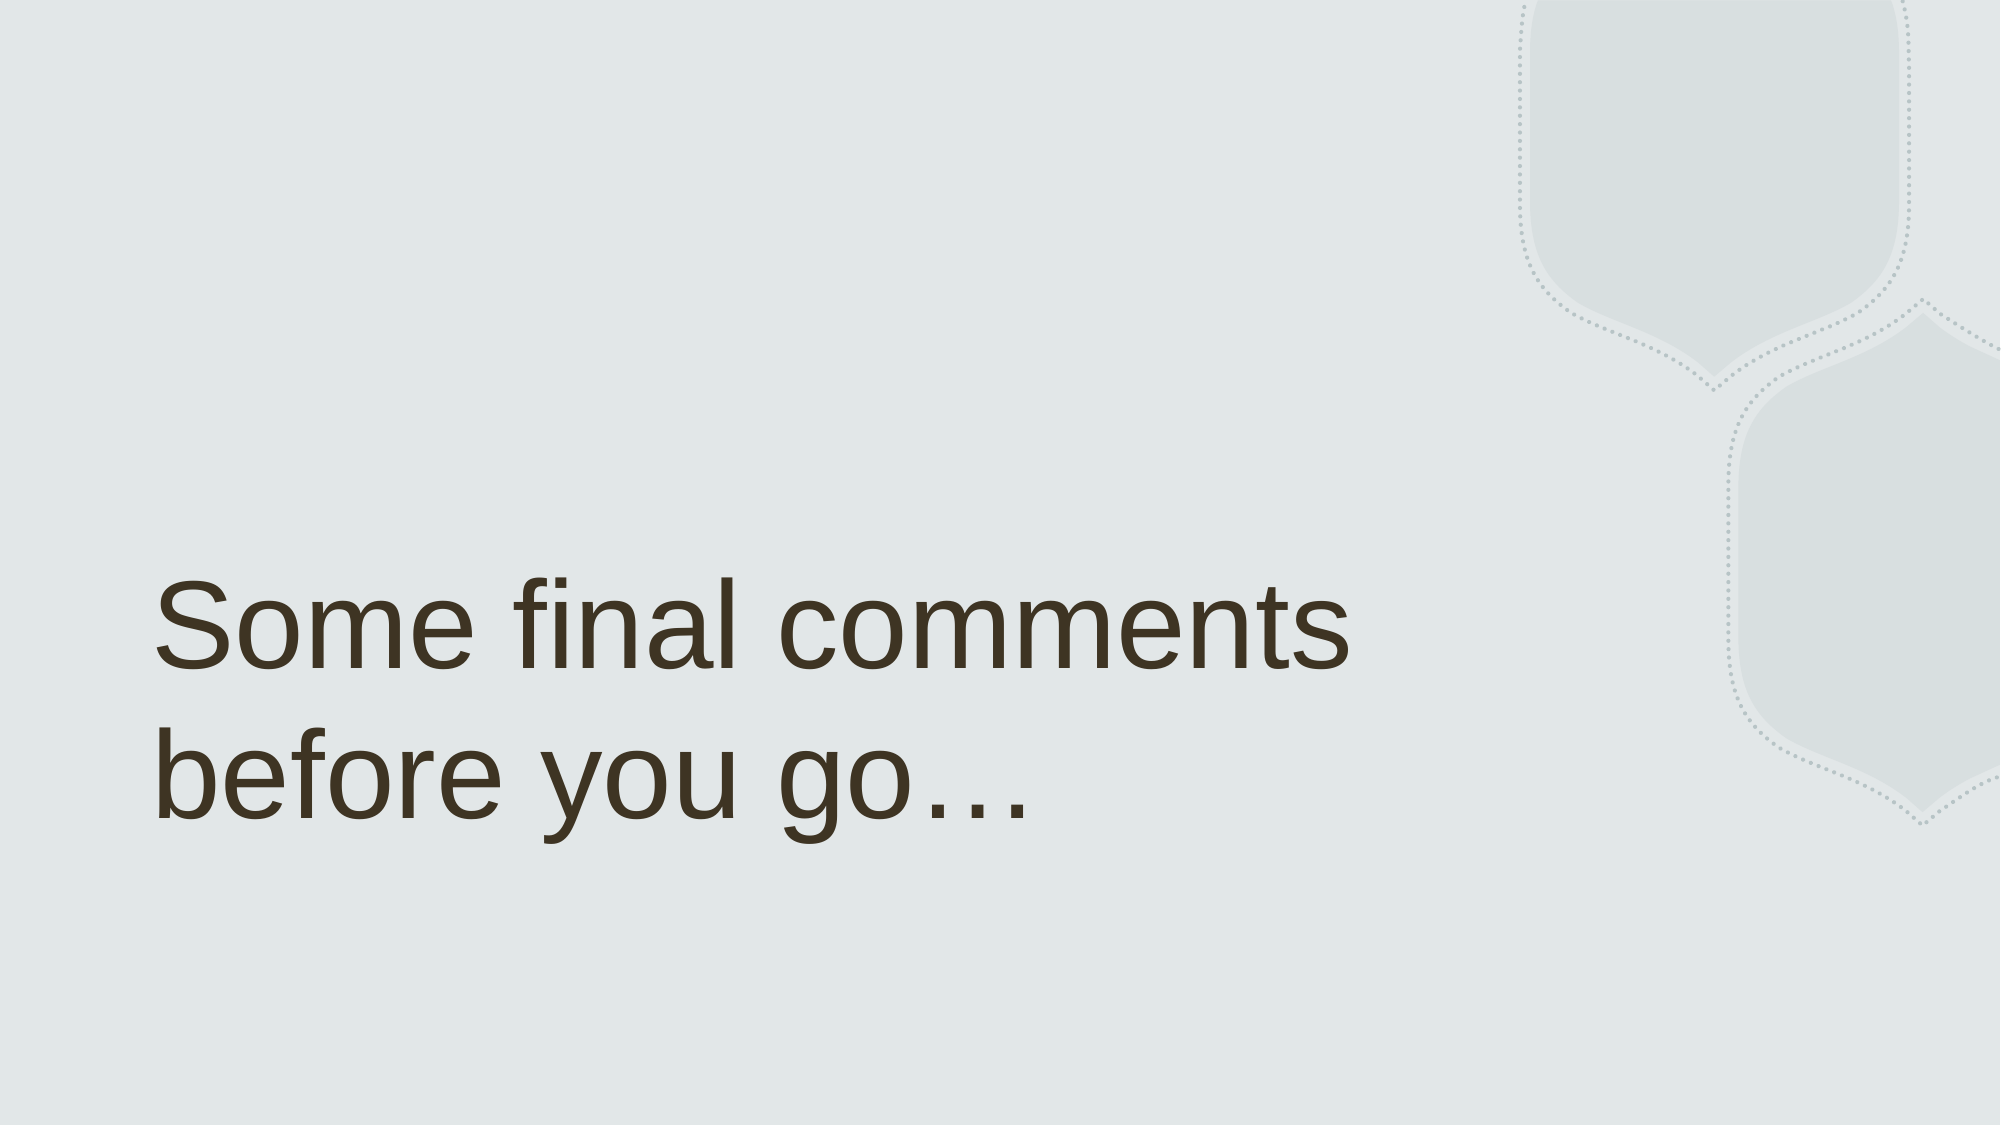

# Some final comments before you go…